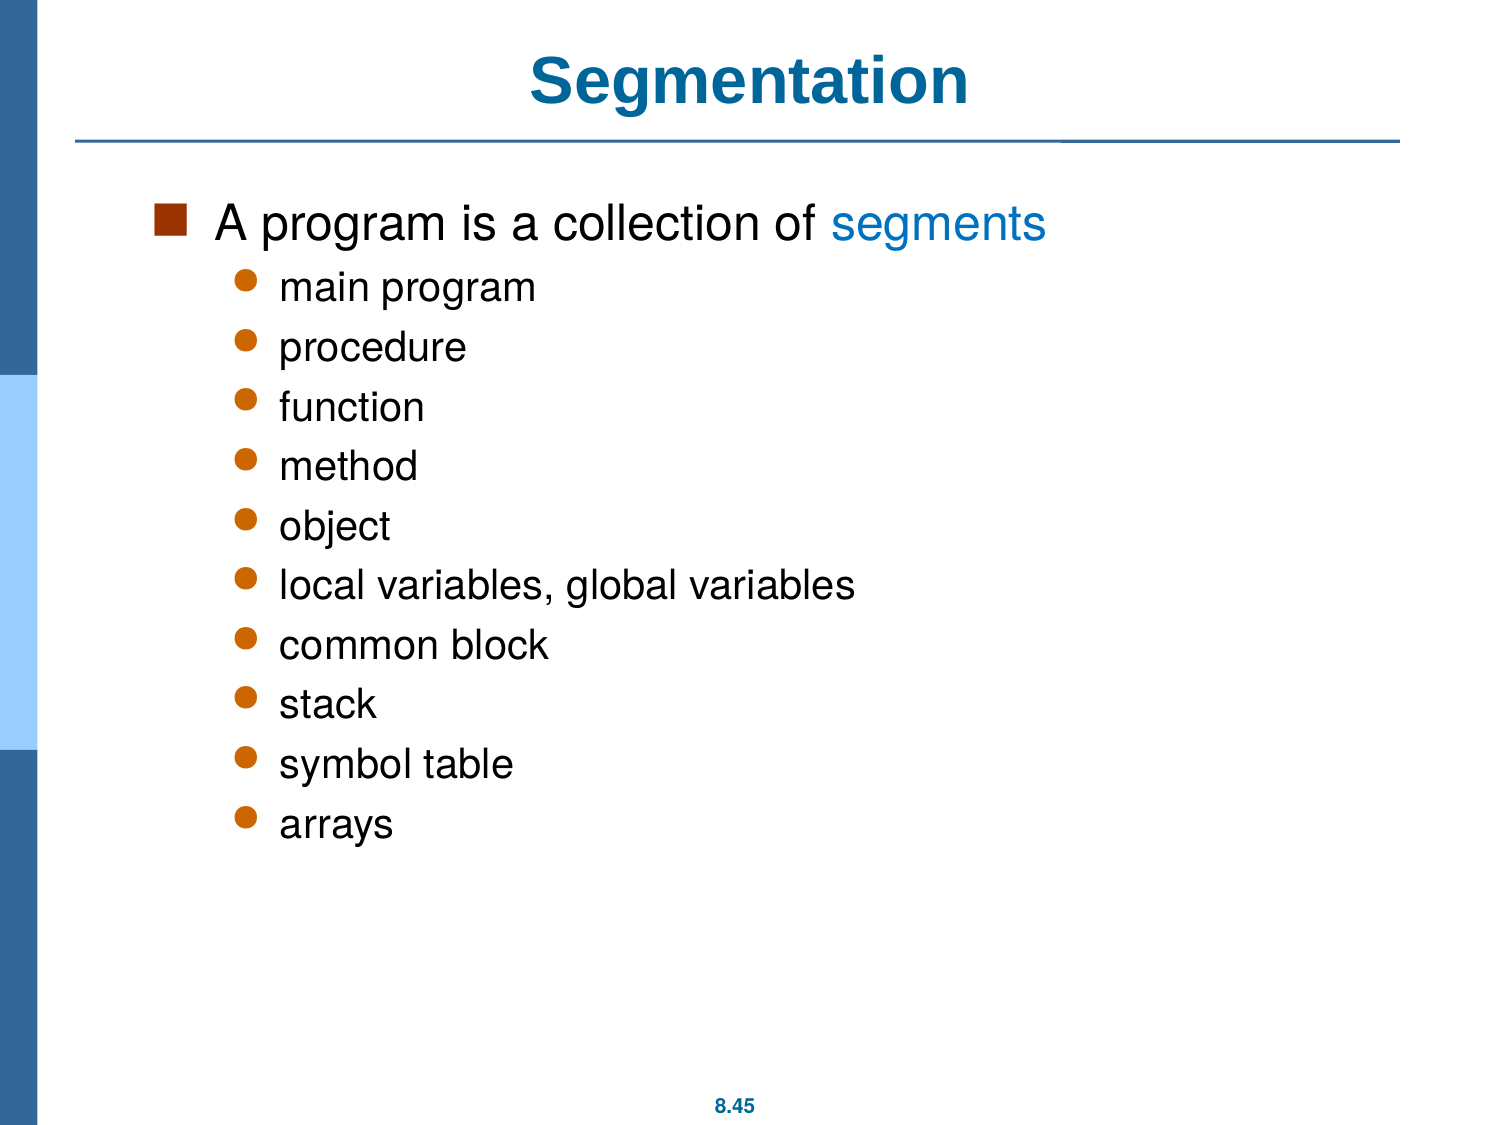

# Segmentation
A program is a collection of segments
main program
procedure
function
method
object
local variables, global variables
common block
stack
symbol table
arrays